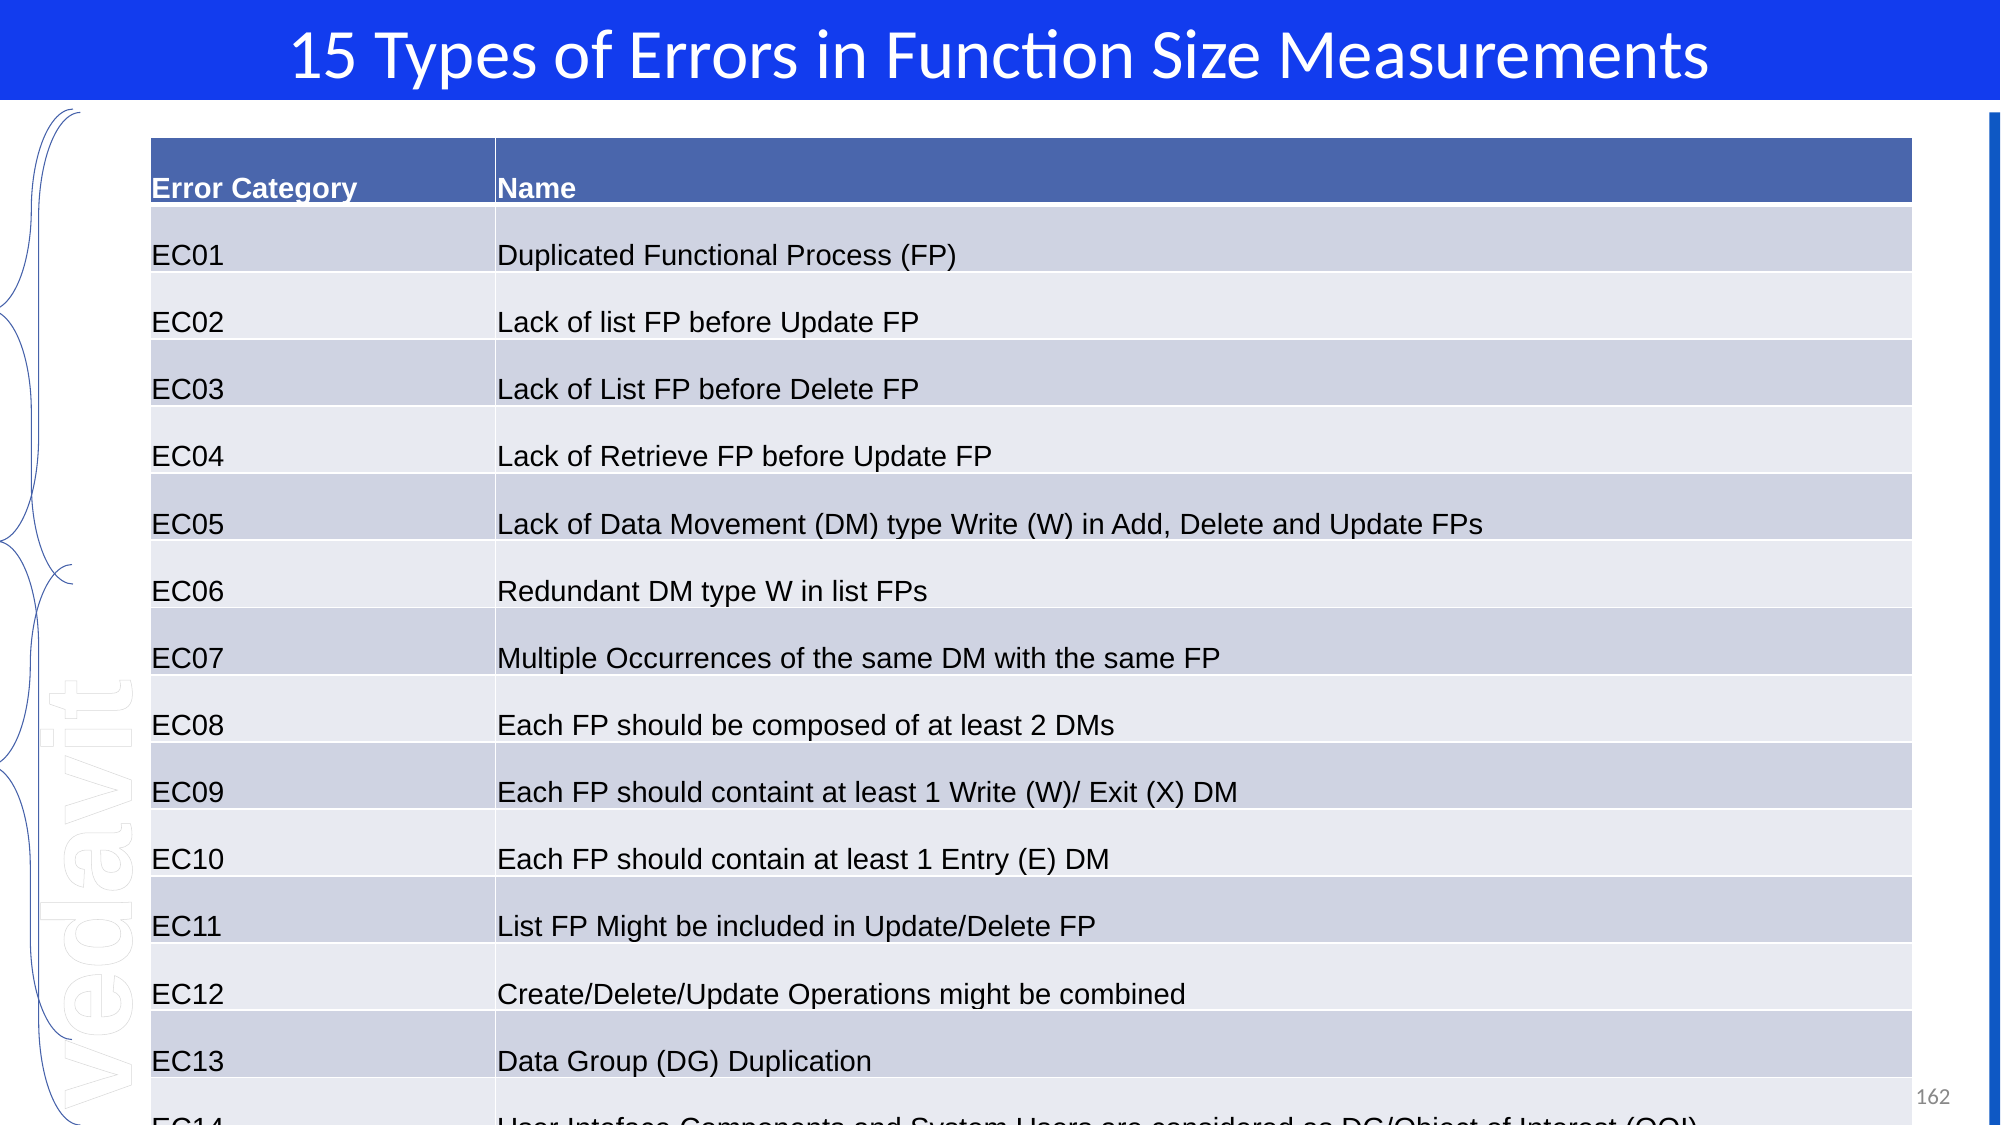

# 15 Types of Errors in Function Size Measurements

| Error Category | Name |
| --- | --- |
| EC01 | Duplicated Functional Process (FP) |
| EC02 | Lack of list FP before Update FP |
| EC03 | Lack of List FP before Delete FP |
| EC04 | Lack of Retrieve FP before Update FP |
| EC05 | Lack of Data Movement (DM) type Write (W) in Add, Delete and Update FPs |
| EC06 | Redundant DM type W in list FPs |
| EC07 | Multiple Occurrences of the same DM with the same FP |
| EC08 | Each FP should be composed of at least 2 DMs |
| EC09 | Each FP should containt at least 1 Write (W)/ Exit (X) DM |
| EC10 | Each FP should contain at least 1 Entry (E) DM |
| EC11 | List FP Might be included in Update/Delete FP |
| EC12 | Create/Delete/Update Operations might be combined |
| EC13 | Data Group (DG) Duplication |
| EC14 | User Inteface Components and System Users are considered as DG/Object of Interest (OOI) |
| EC15 | OOI are named wrong |
162